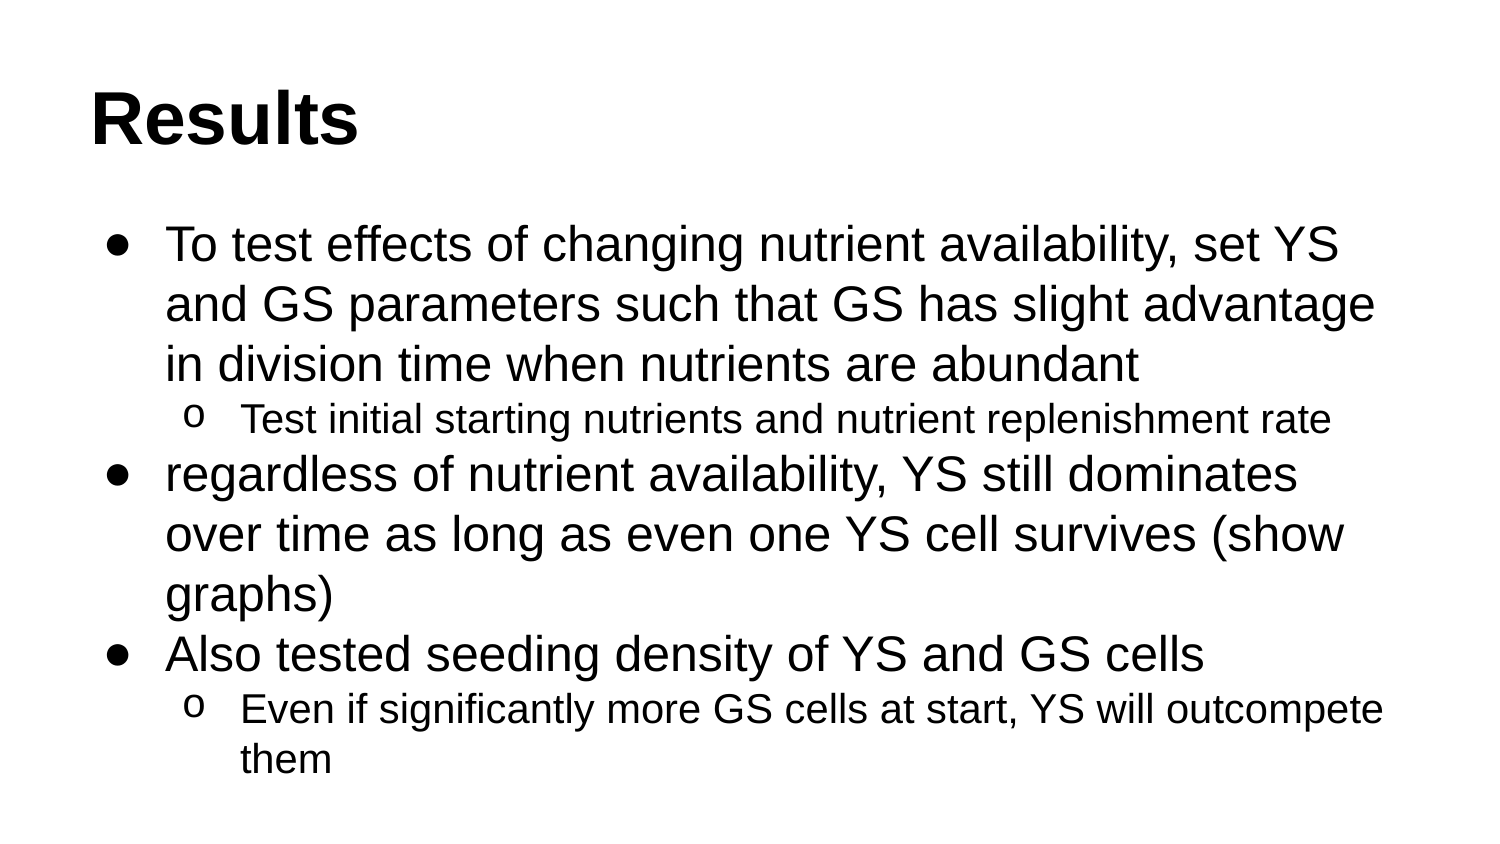

# Results
To test effects of changing nutrient availability, set YS and GS parameters such that GS has slight advantage in division time when nutrients are abundant
Test initial starting nutrients and nutrient replenishment rate
regardless of nutrient availability, YS still dominates over time as long as even one YS cell survives (show graphs)
Also tested seeding density of YS and GS cells
Even if significantly more GS cells at start, YS will outcompete them